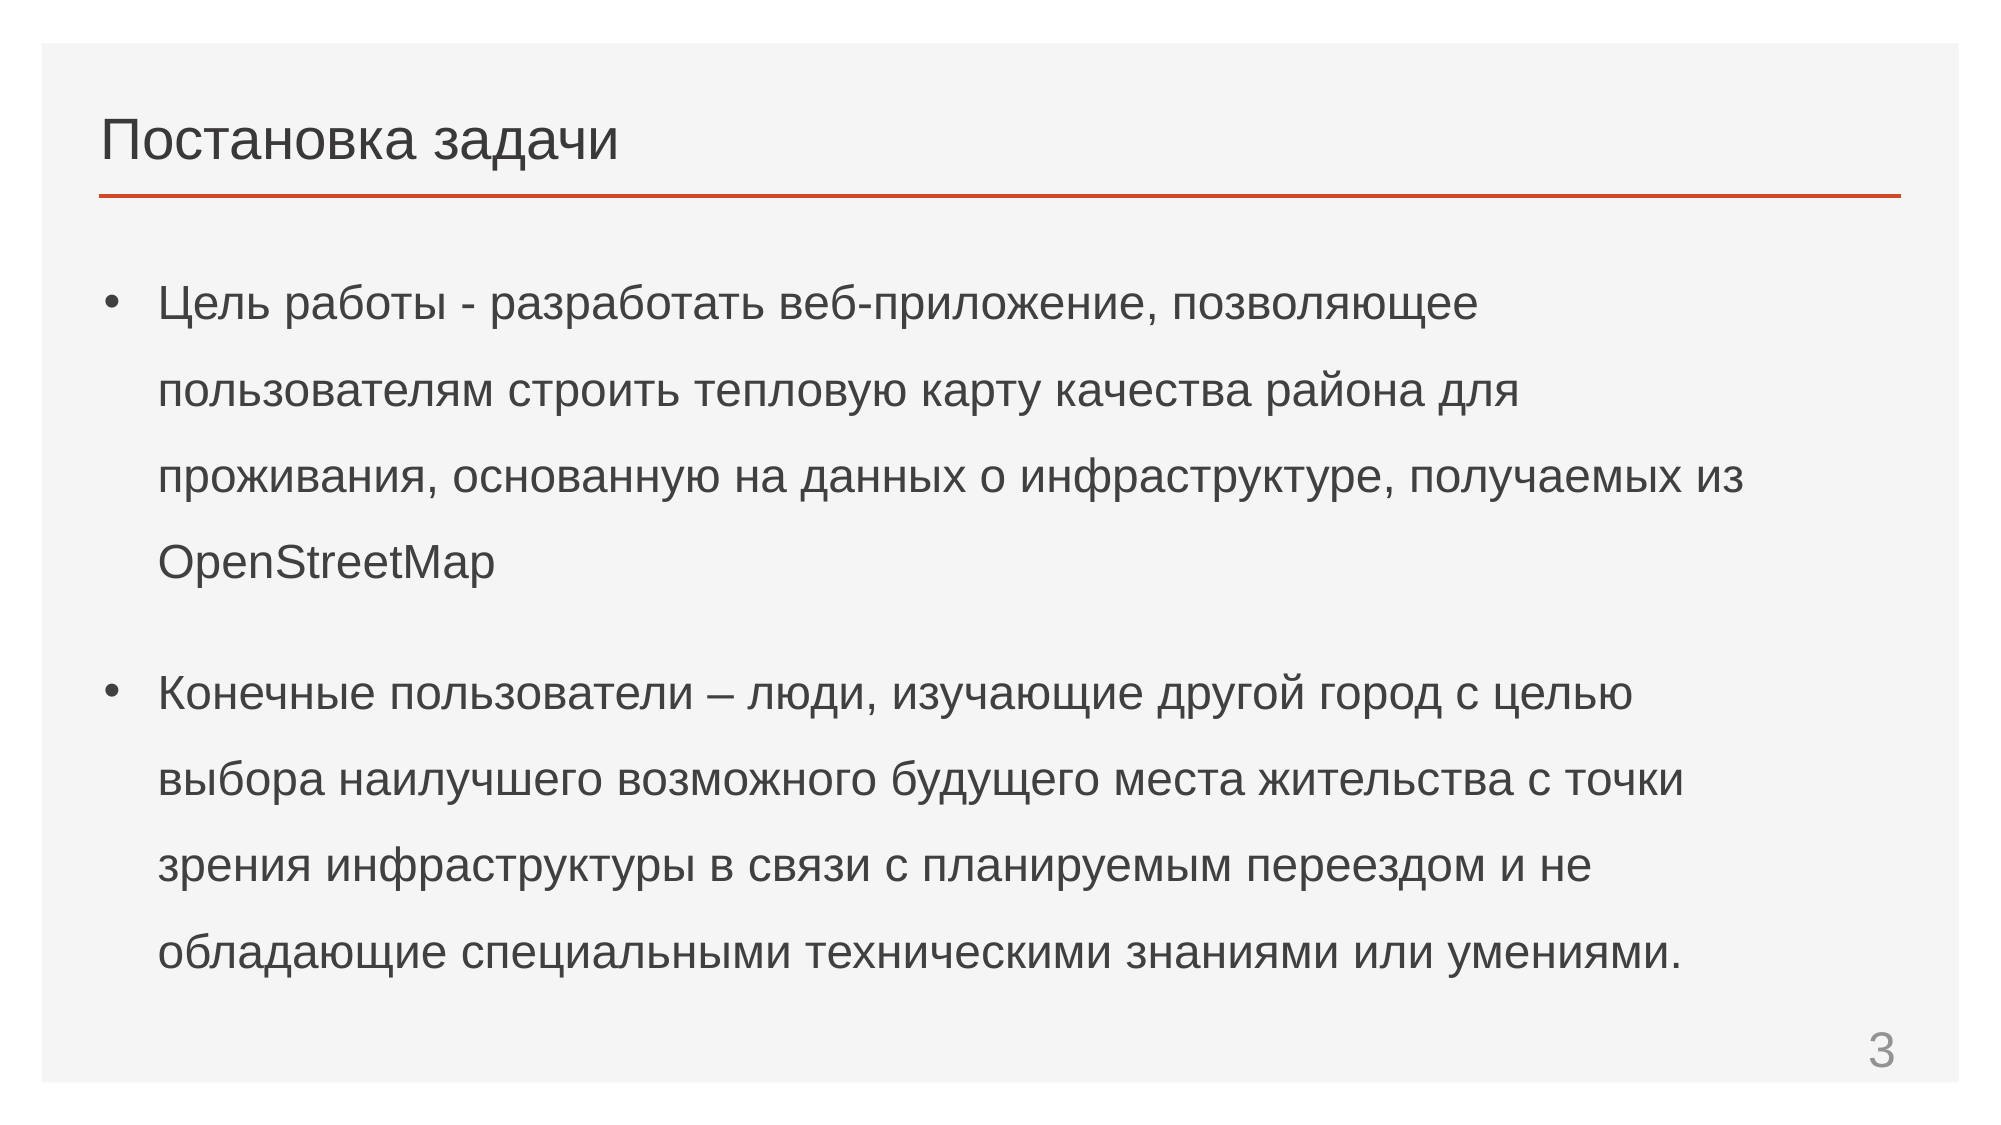

# Постановка задачи
Цель работы - разработать веб-приложение, позволяющее пользователям строить тепловую карту качества района для проживания, основанную на данных о инфраструктуре, получаемых из OpenStreetMap
Конечные пользователи – люди, изучающие другой город с целью выбора наилучшего возможного будущего места жительства с точки зрения инфраструктуры в связи с планируемым переездом и не обладающие специальными техническими знаниями или умениями.
3